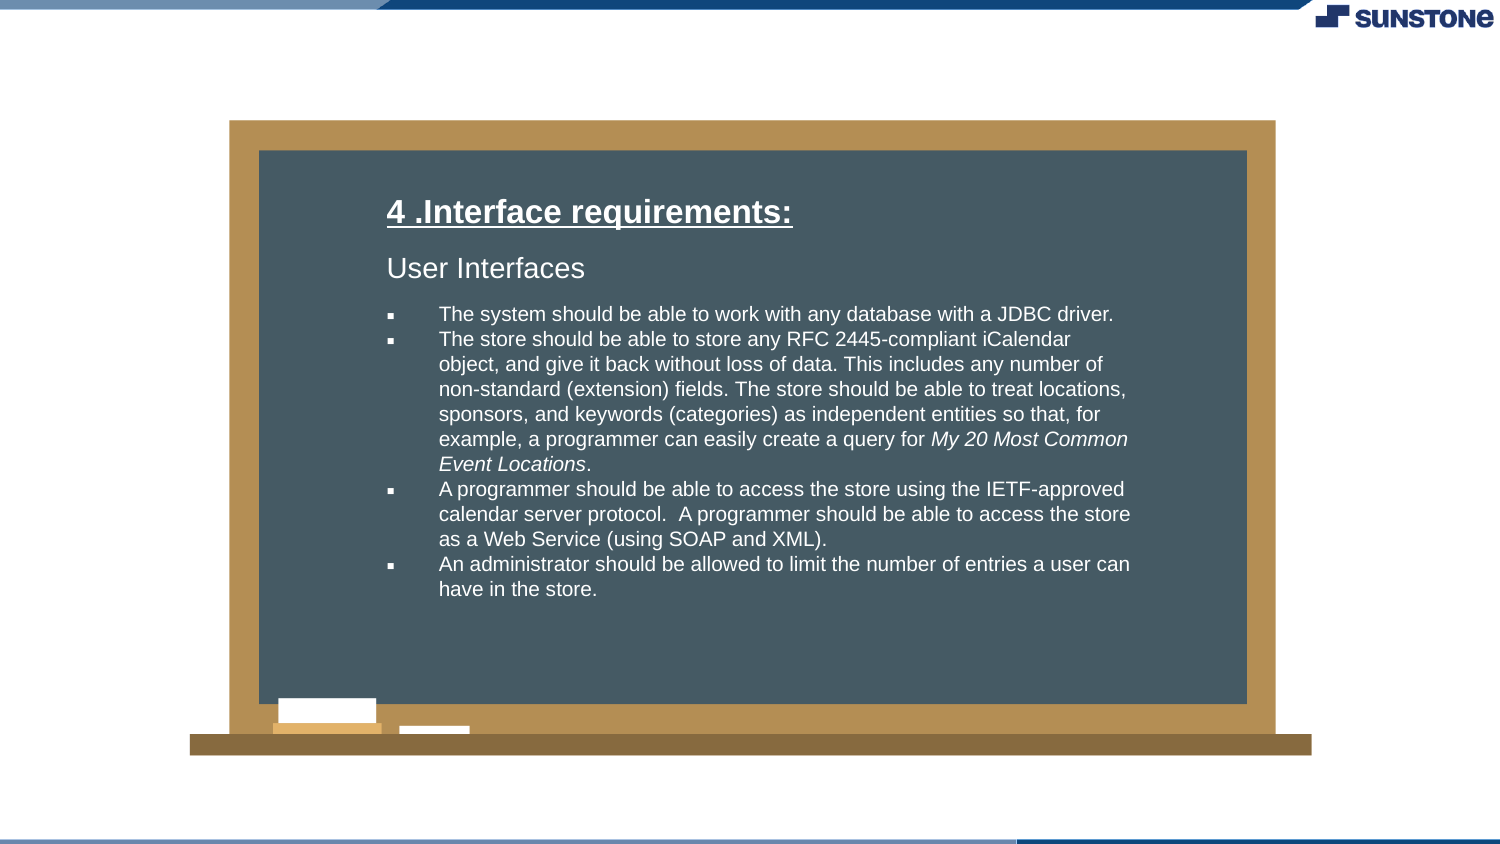

4 .Interface requirements:
User Interfaces
The system should be able to work with any database with a JDBC driver.
The store should be able to store any RFC 2445-compliant iCalendar object, and give it back without loss of data. This includes any number of non-standard (extension) fields. The store should be able to treat locations, sponsors, and keywords (categories) as independent entities so that, for example, a programmer can easily create a query for My 20 Most Common Event Locations.
A programmer should be able to access the store using the IETF-approved calendar server protocol.  A programmer should be able to access the store as a Web Service (using SOAP and XML).
An administrator should be allowed to limit the number of entries a user can have in the store.